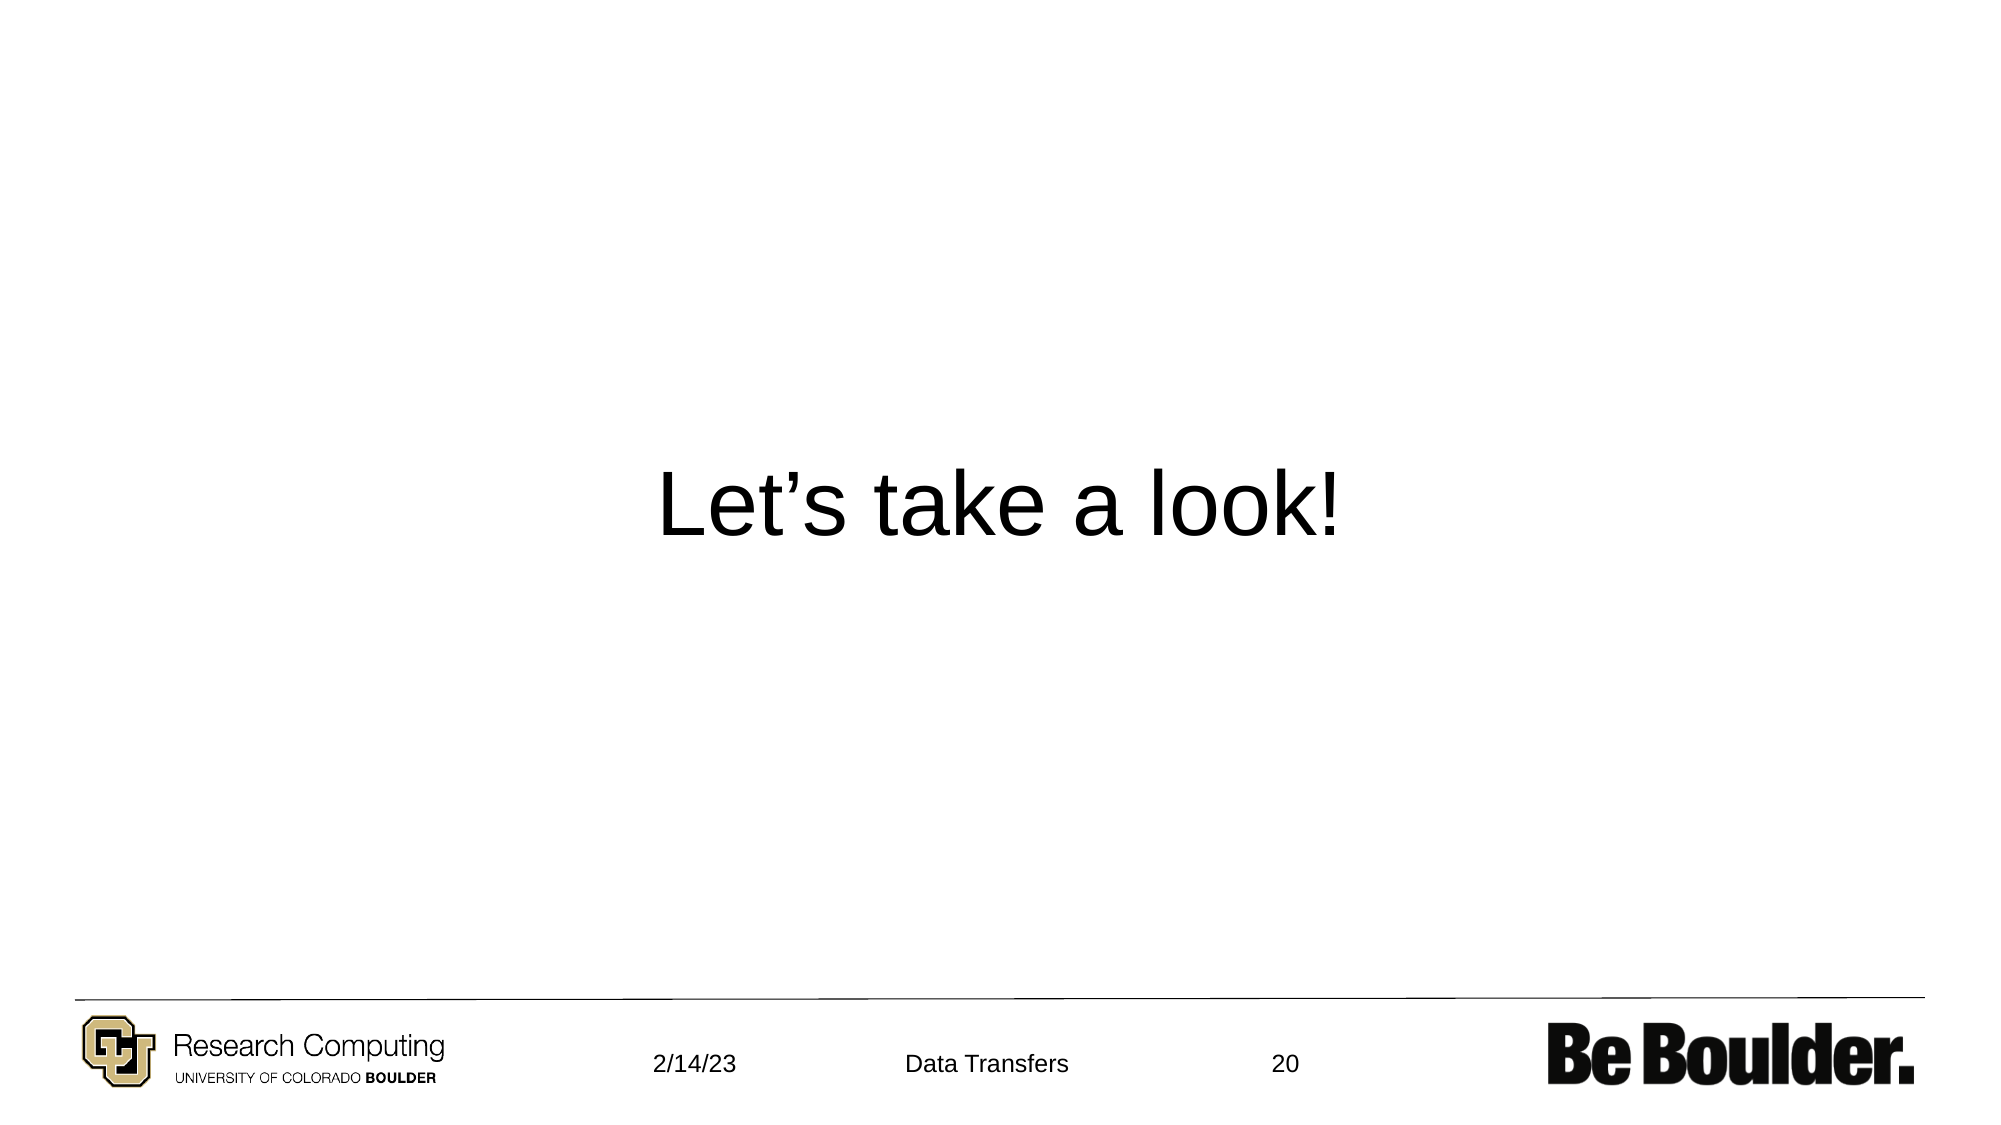

Let’s take a look!
2/14/23
20
Data Transfers